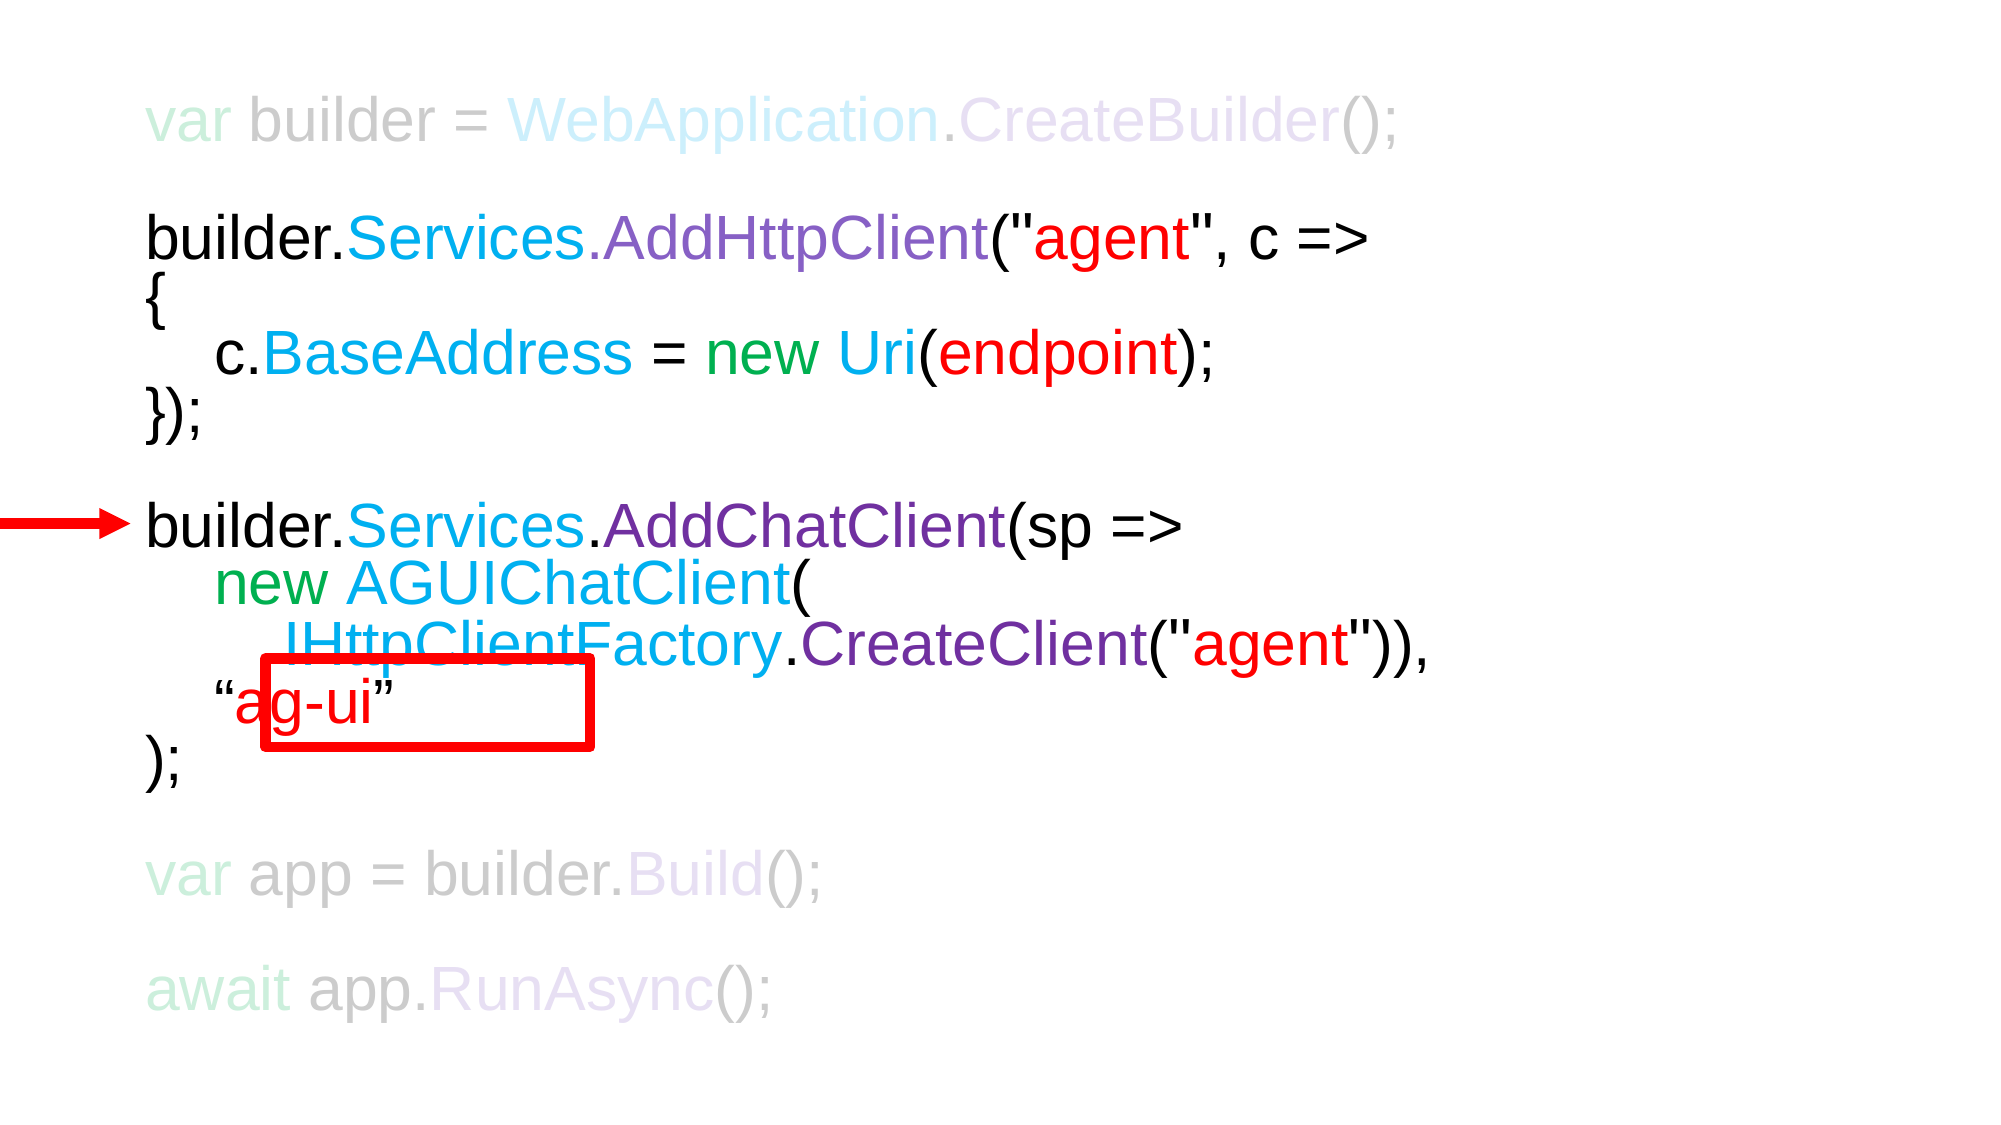

var builder = WebApplication.CreateBuilder();

builder.Services.AddHttpClient("agent", c =>
{
    c.BaseAddress = new Uri(endpoint);
});

builder.Services.AddChatClient(sp =>
    new AGUIChatClient(
        IHttpClientFactory.CreateClient("agent")),
    “ag-ui”
);

var app = builder.Build();

await app.RunAsync();